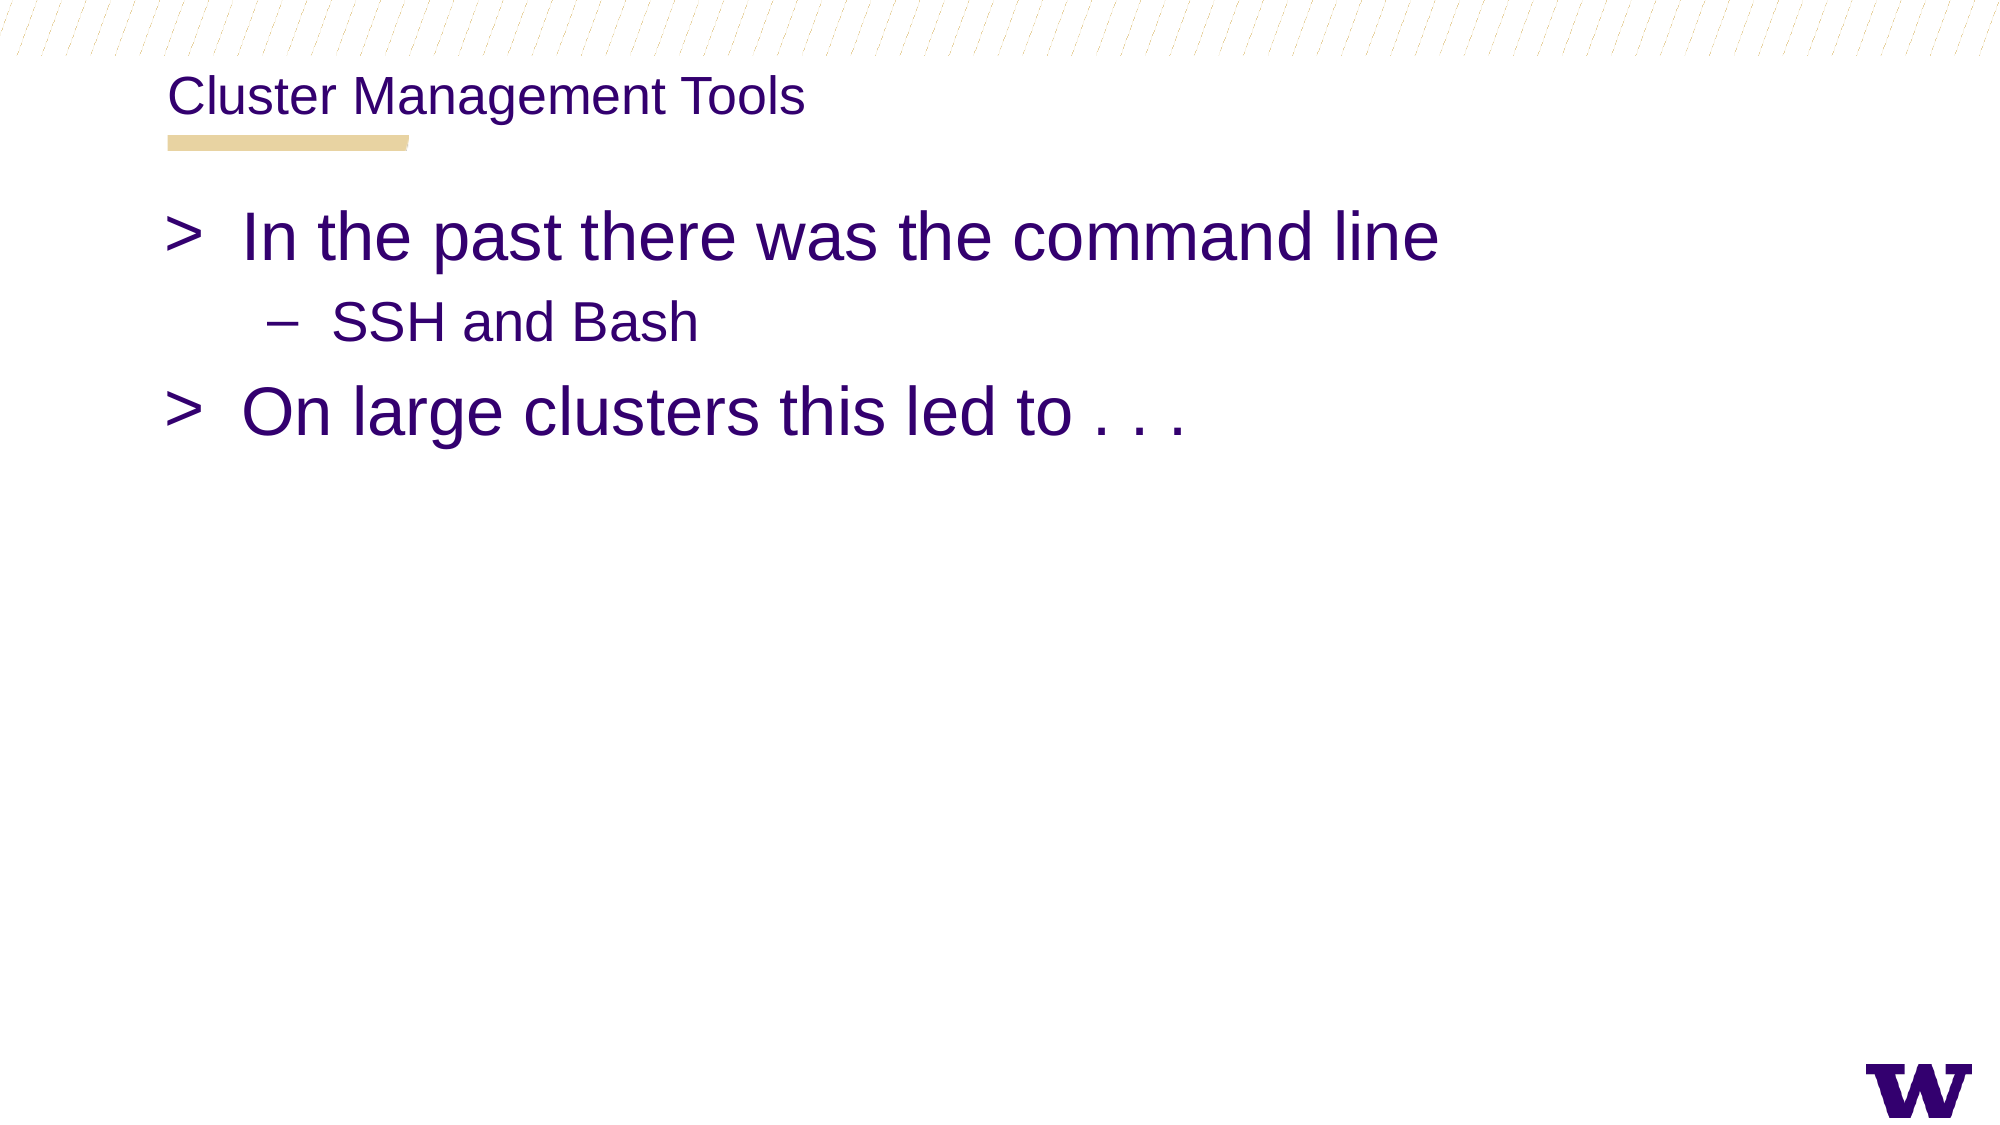

Cluster Management Tools
In the past there was the command line
SSH and Bash
On large clusters this led to . . .